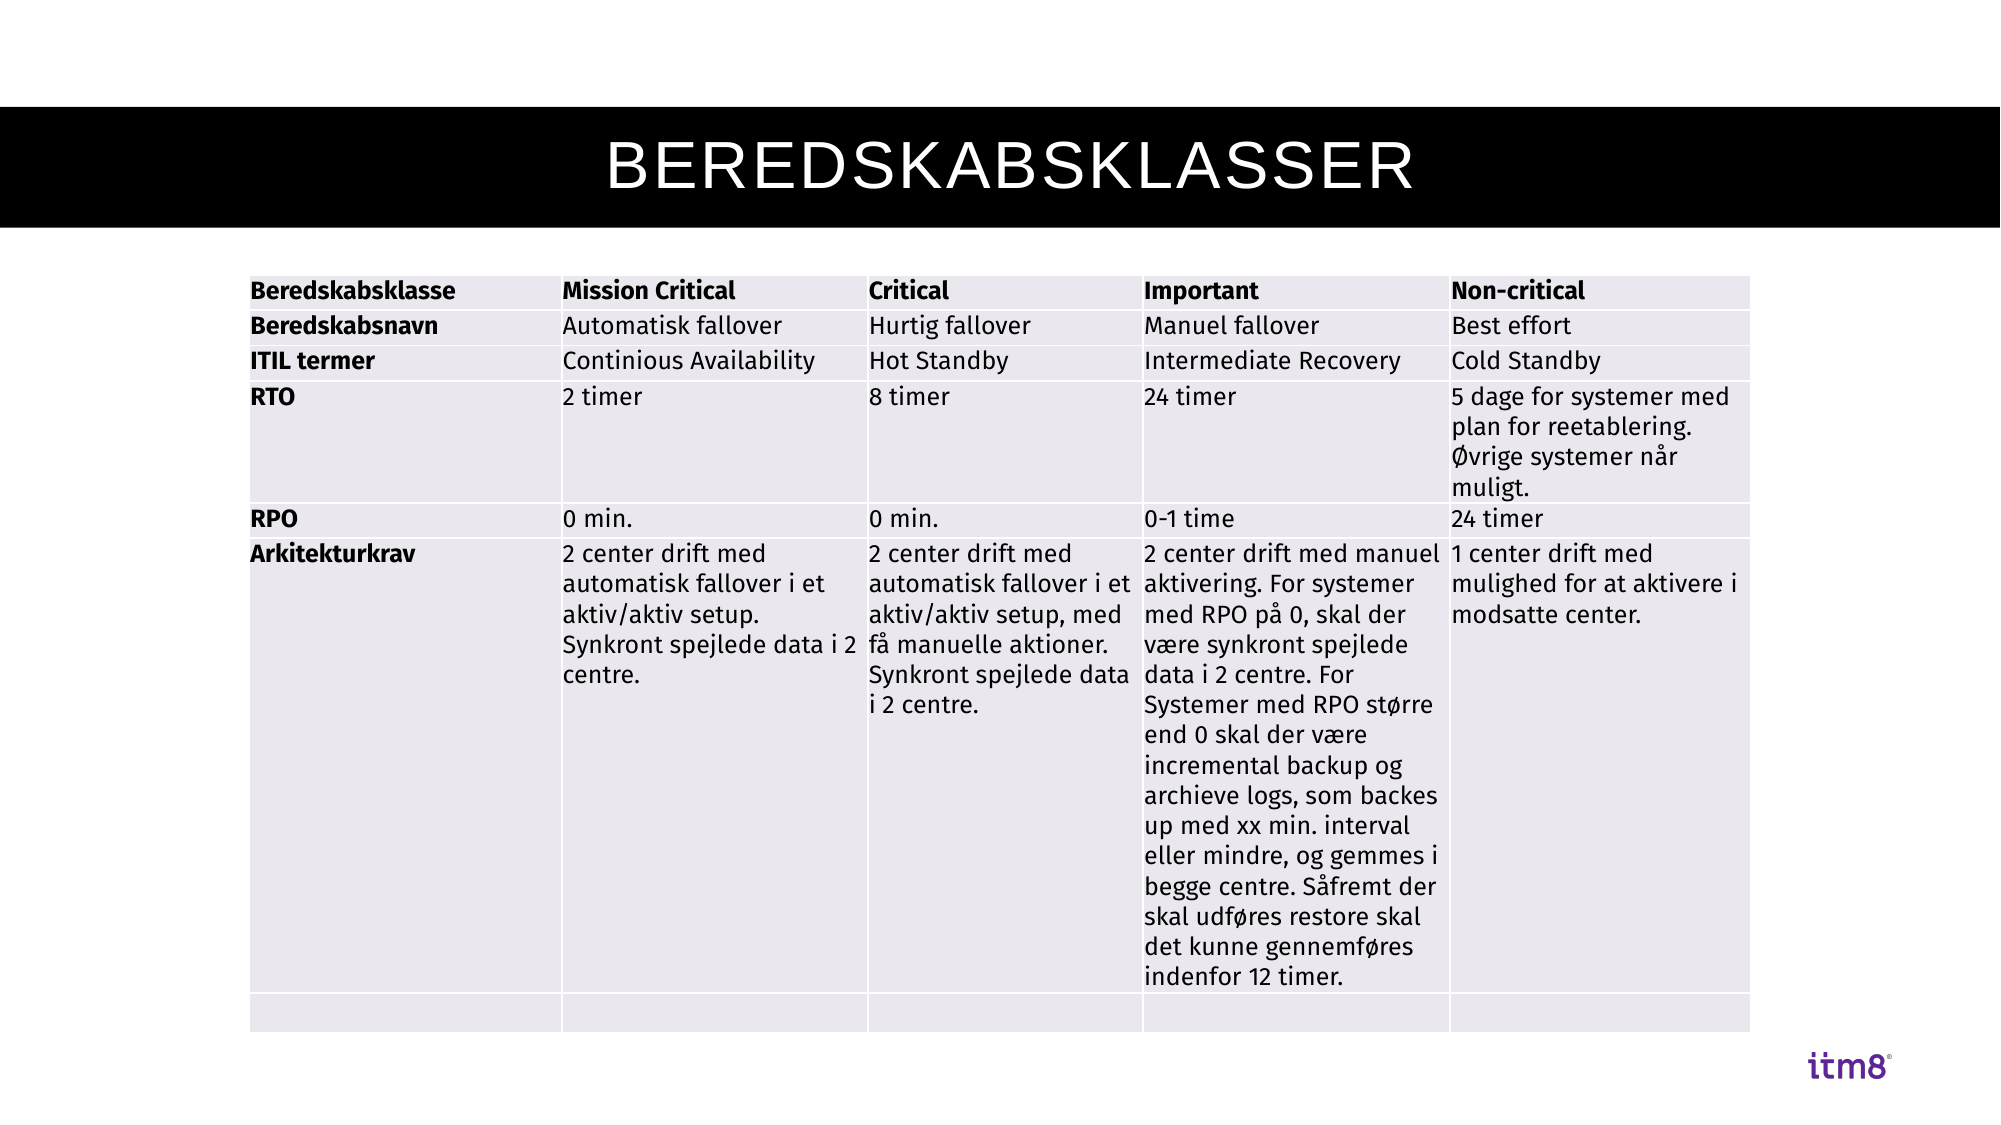

# Beredskabsklasser

| Beredskabsklasse | Mission Critical | Critical | Important | Non-critical |
| --- | --- | --- | --- | --- |
| Beredskabsnavn | Automatisk fallover | Hurtig fallover | Manuel fallover | Best effort |
| ITIL termer | Continious Availability | Hot Standby | Intermediate Recovery | Cold Standby |
| RTO | 2 timer | 8 timer | 24 timer | 5 dage for systemer med plan for reetablering. Øvrige systemer når muligt. |
| RPO | 0 min. | 0 min. | 0-1 time | 24 timer |
| Arkitekturkrav | 2 center drift med automatisk fallover i et aktiv/aktiv setup. Synkront spejlede data i 2 centre. | 2 center drift med automatisk fallover i et aktiv/aktiv setup, med få manuelle aktioner. Synkront spejlede data i 2 centre. | 2 center drift med manuel aktivering. For systemer med RPO på 0, skal der være synkront spejlede data i 2 centre. For Systemer med RPO større end 0 skal der være incremental backup og archieve logs, som backes up med xx min. interval eller mindre, og gemmes i begge centre. Såfremt der skal udføres restore skal det kunne gennemføres indenfor 12 timer. | 1 center drift med mulighed for at aktivere i modsatte center. |
|  |  |  |  |  |